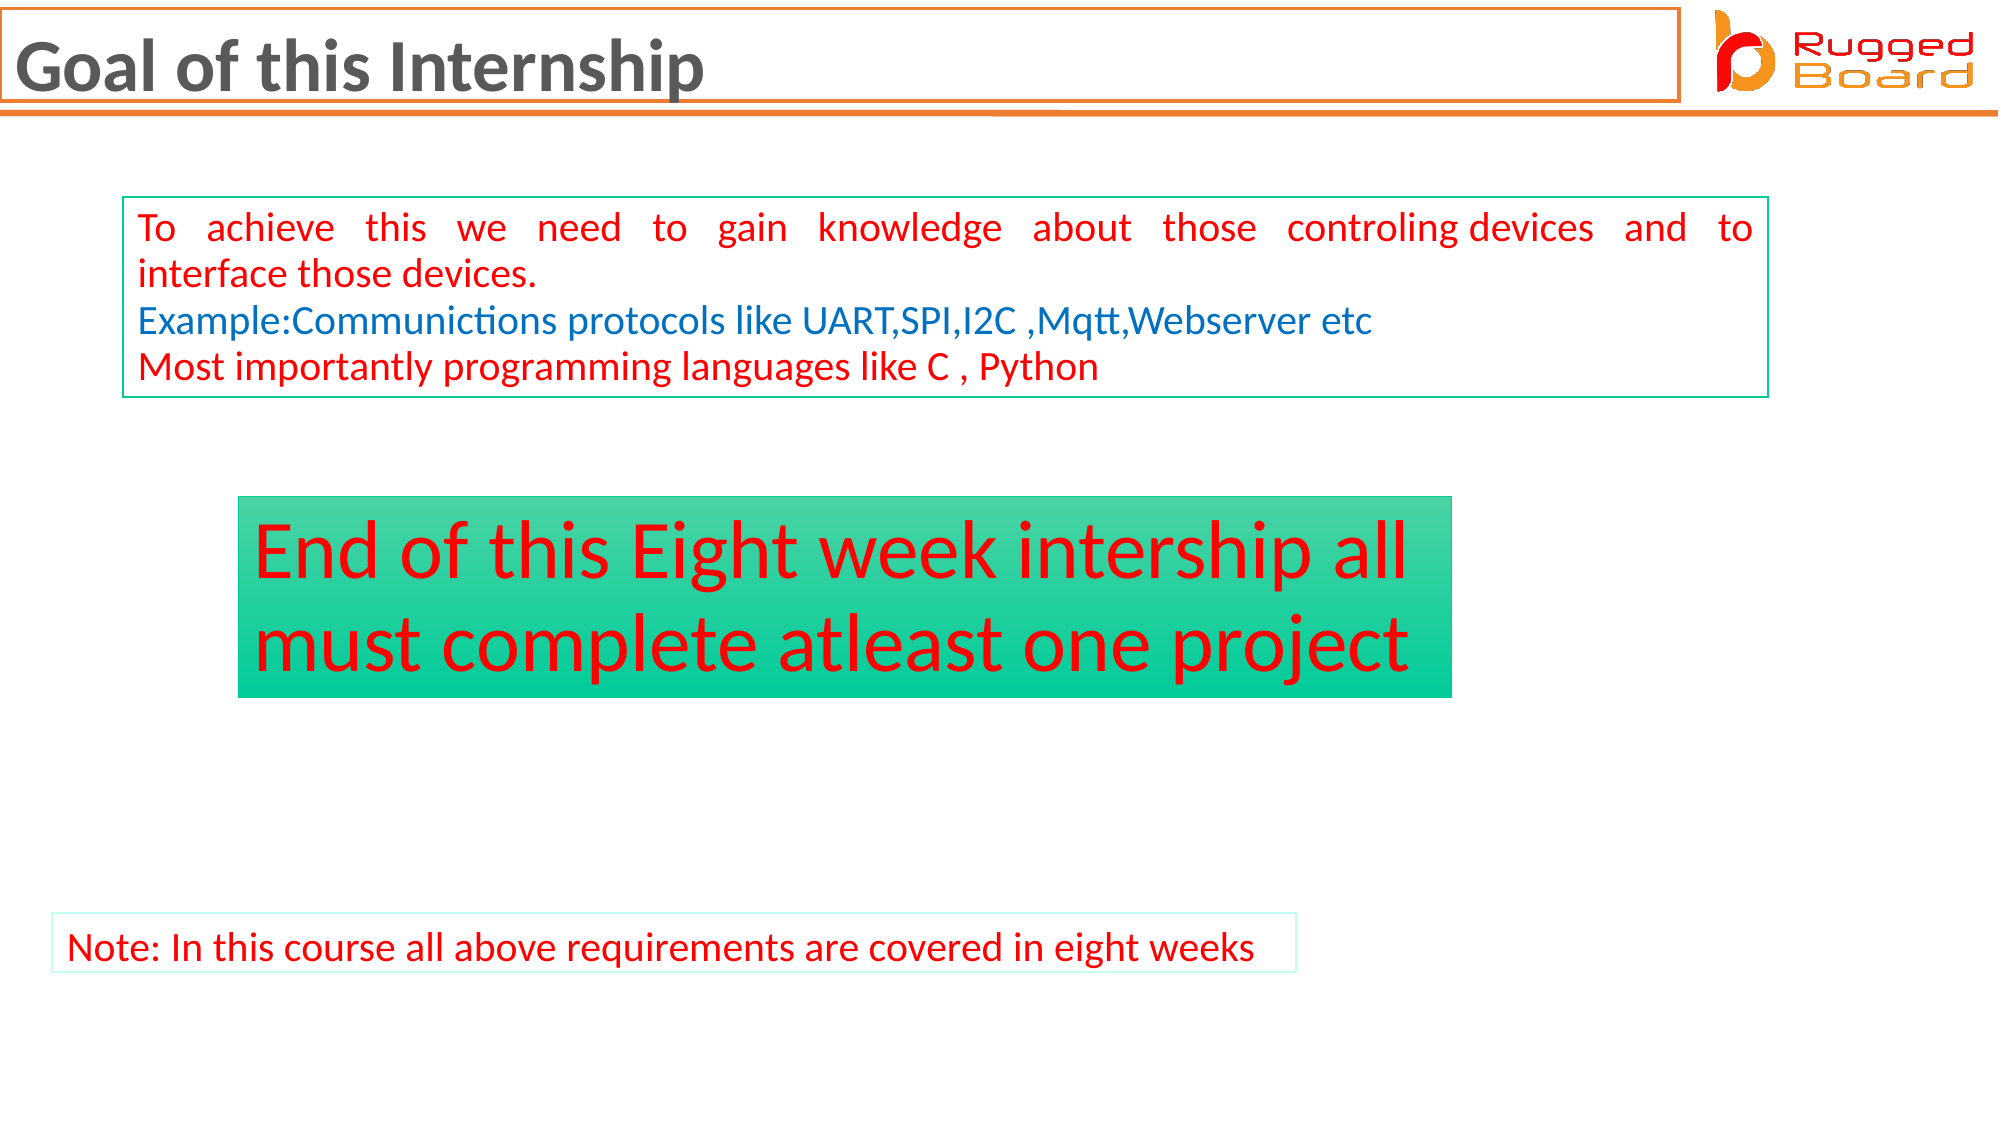

Goal of this Internship
To achieve this we need to gain knowledge about those controling devices and to interface those devices.
Example:Communictions protocols like UART,SPI,I2C ,Mqtt,Webserver etc
Most importantly programming languages like C , Python
End of this Eight week intership all must complete atleast one project
Note: In this course all above requirements are covered in eight weeks